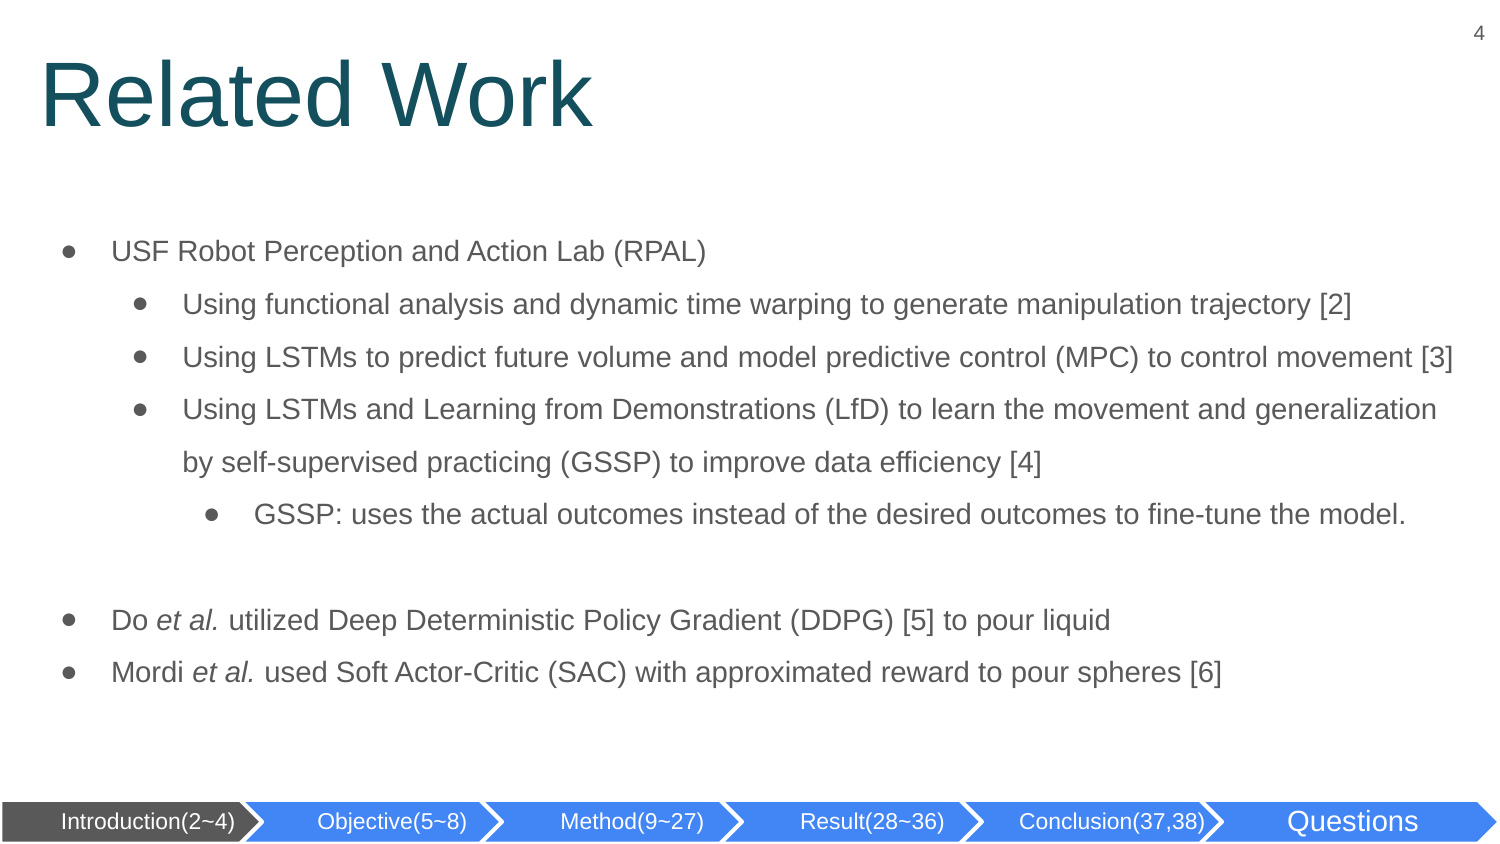

4
# Related Work
USF Robot Perception and Action Lab (RPAL)
Using functional analysis and dynamic time warping to generate manipulation trajectory [2]
Using LSTMs to predict future volume and model predictive control (MPC) to control movement [3]
Using LSTMs and Learning from Demonstrations (LfD) to learn the movement and generalization by self-supervised practicing (GSSP) to improve data efficiency [4]
GSSP: uses the actual outcomes instead of the desired outcomes to fine-tune the model.

Do et al. utilized Deep Deterministic Policy Gradient (DDPG) [5] to pour liquid
Mordi et al. used Soft Actor-Critic (SAC) with approximated reward to pour spheres [6]

Introduction(2~4)
Objective(5~8)
Method(9~27)
Result(28~36)
Conclusion(37,38)
Questions